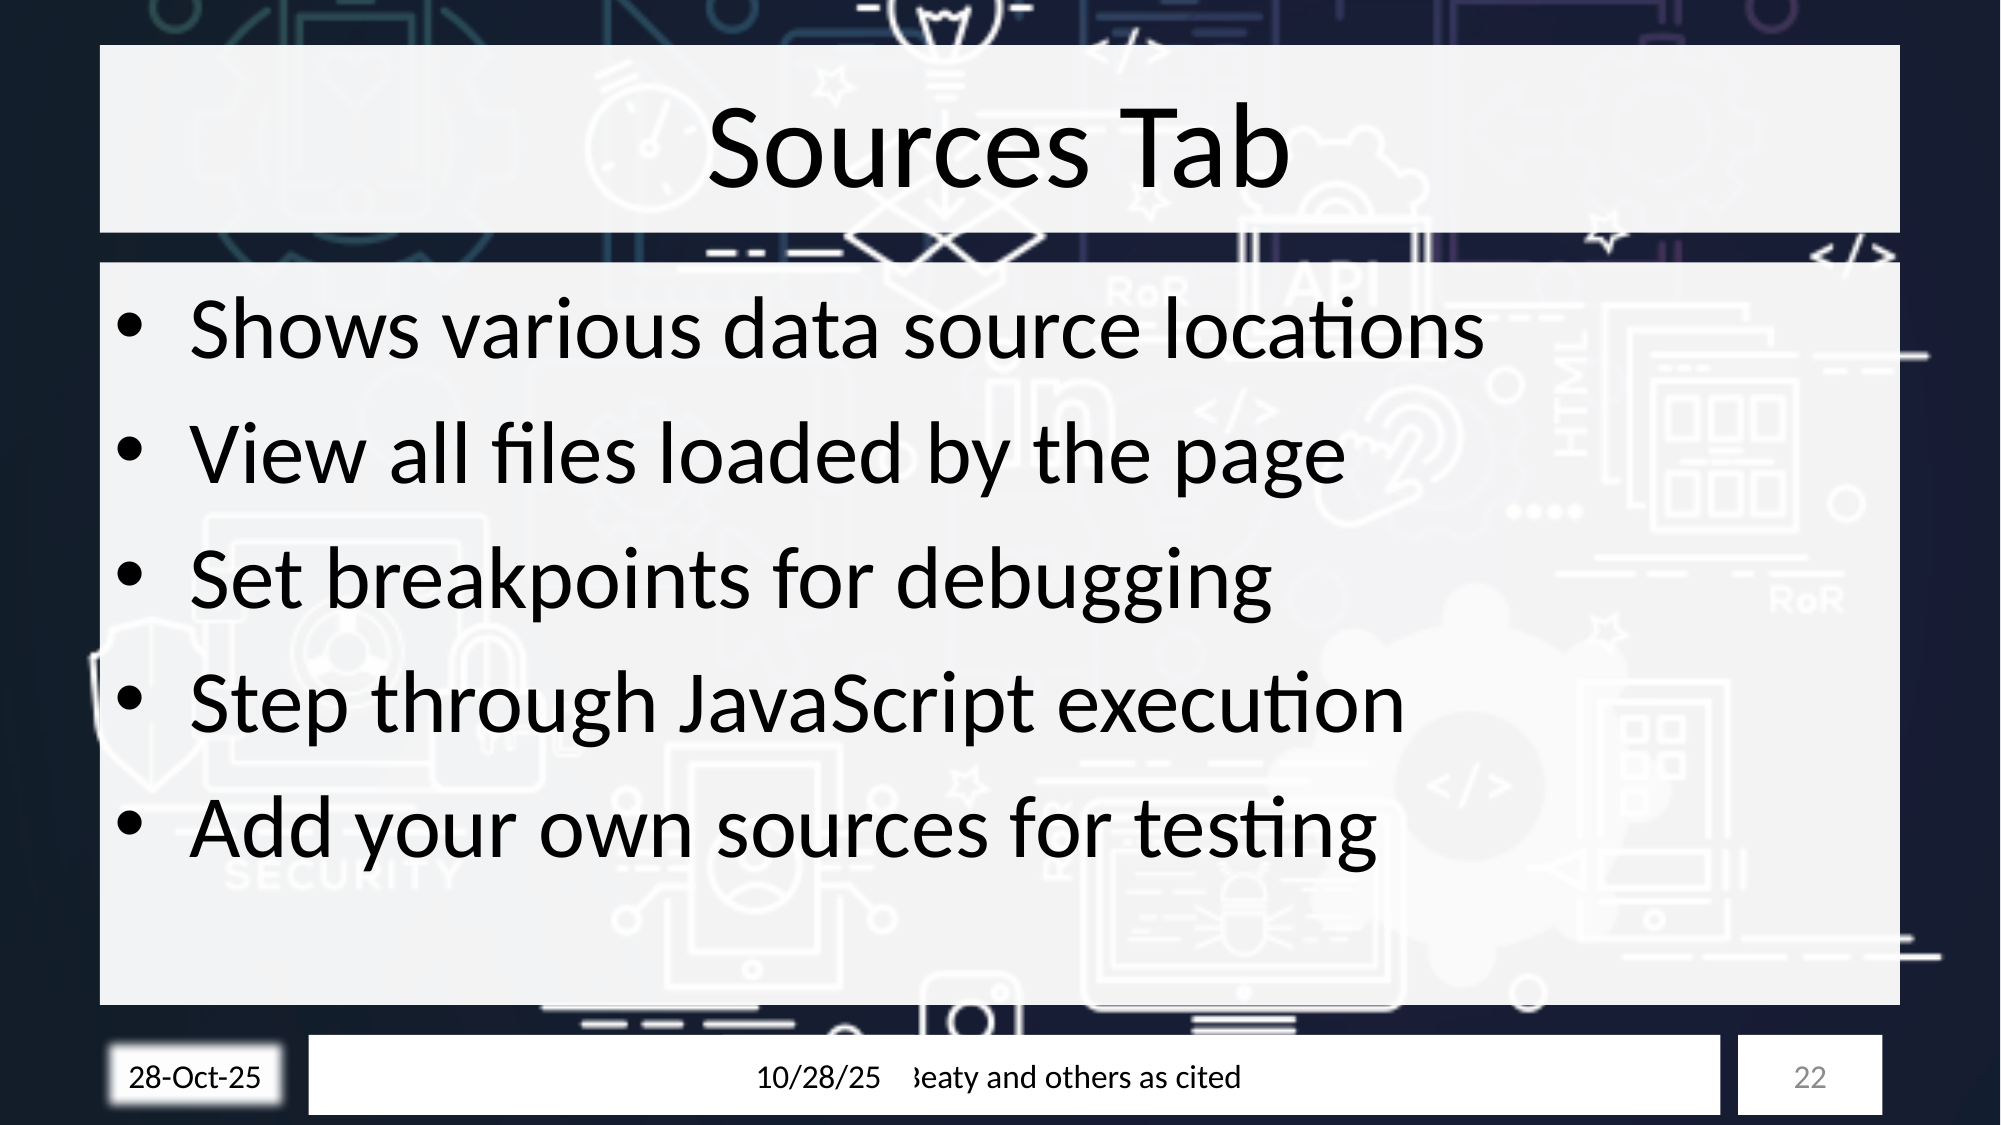

# Sources Tab
Shows various data source locations
View all files loaded by the page
Set breakpoints for debugging
Step through JavaScript execution
Add your own sources for testing

© Steve Beaty and others as cited
22
10/28/25